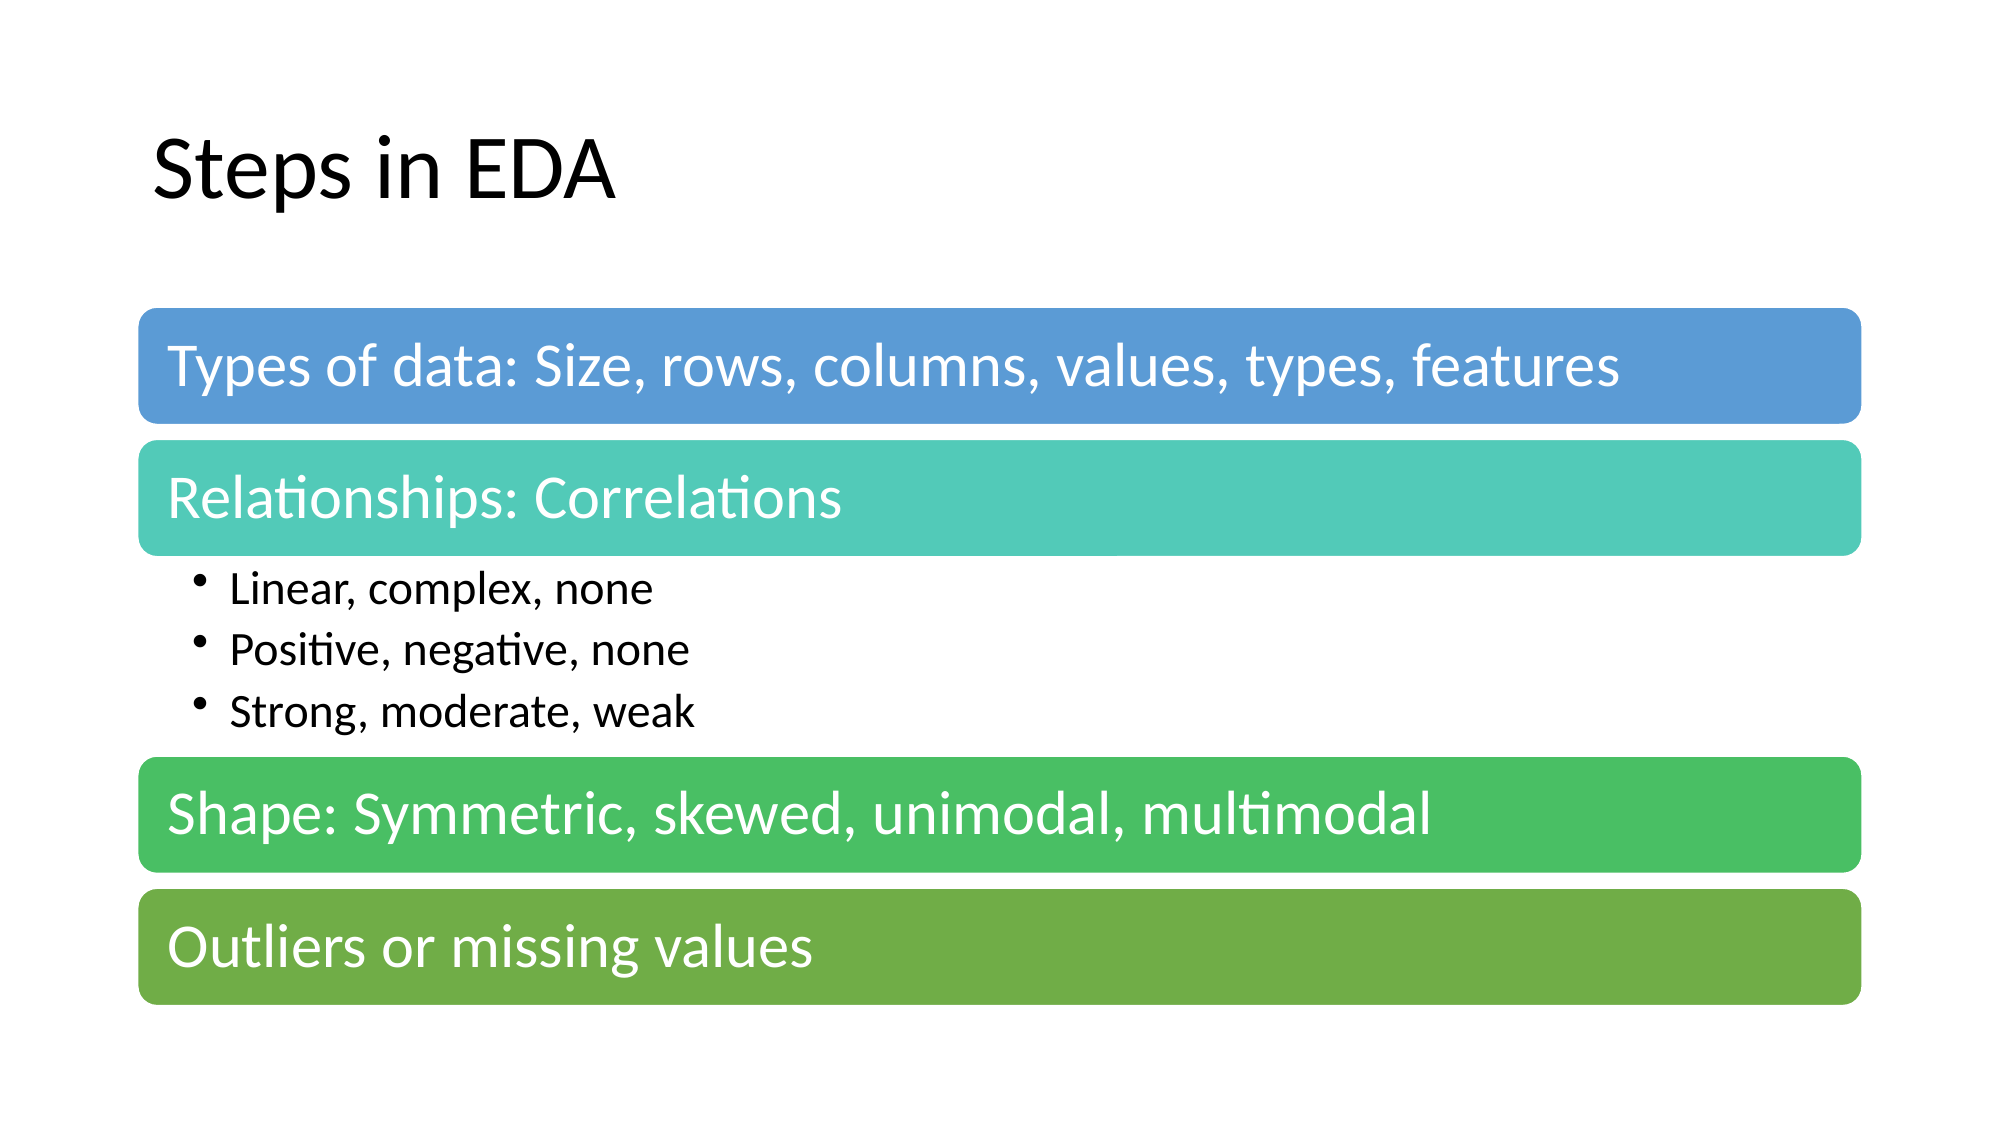

# Steps in EDA
Types of data: Size, rows, columns, values, types, features
Relationships: Correlations
Linear, complex, none
Positive, negative, none
Strong, moderate, weak
Shape: Symmetric, skewed, unimodal, multimodal
Outliers or missing values